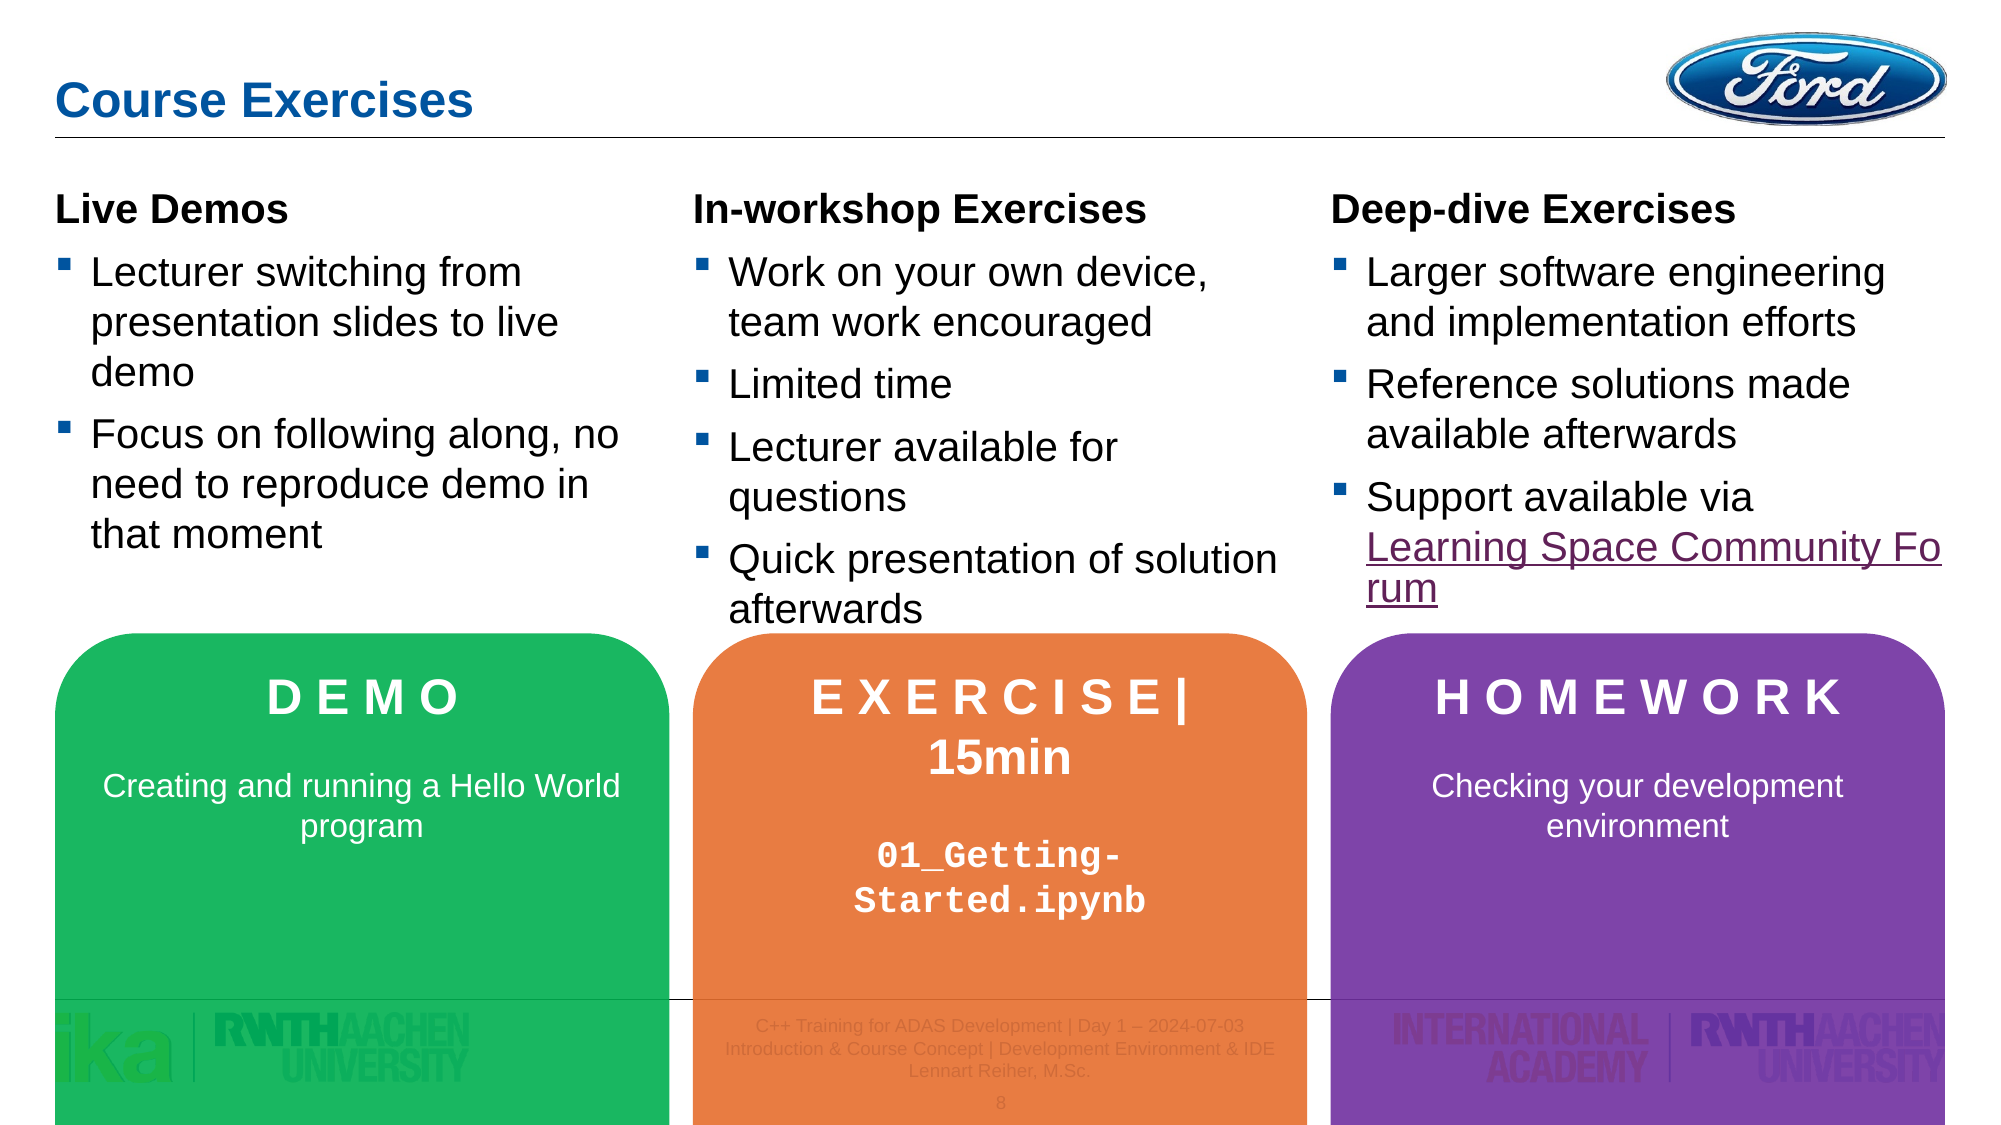

Course Exercises
Deep-dive Exercises
Larger software engineering and implementation efforts
Reference solutions made available afterwards
Support available via Learning Space Community Forum
Live Demos
Lecturer switching from presentation slides to live demo
Focus on following along, no need to reproduce demo in that moment
In-workshop Exercises
Work on your own device, team work encouraged
Limited time
Lecturer available for questions
Quick presentation of solution afterwards
E X E R C I S E | 15min

01_Getting-Started.ipynb
H O M E W O R K

Checking your development environment
D E M O

Creating and running a Hello World program
8